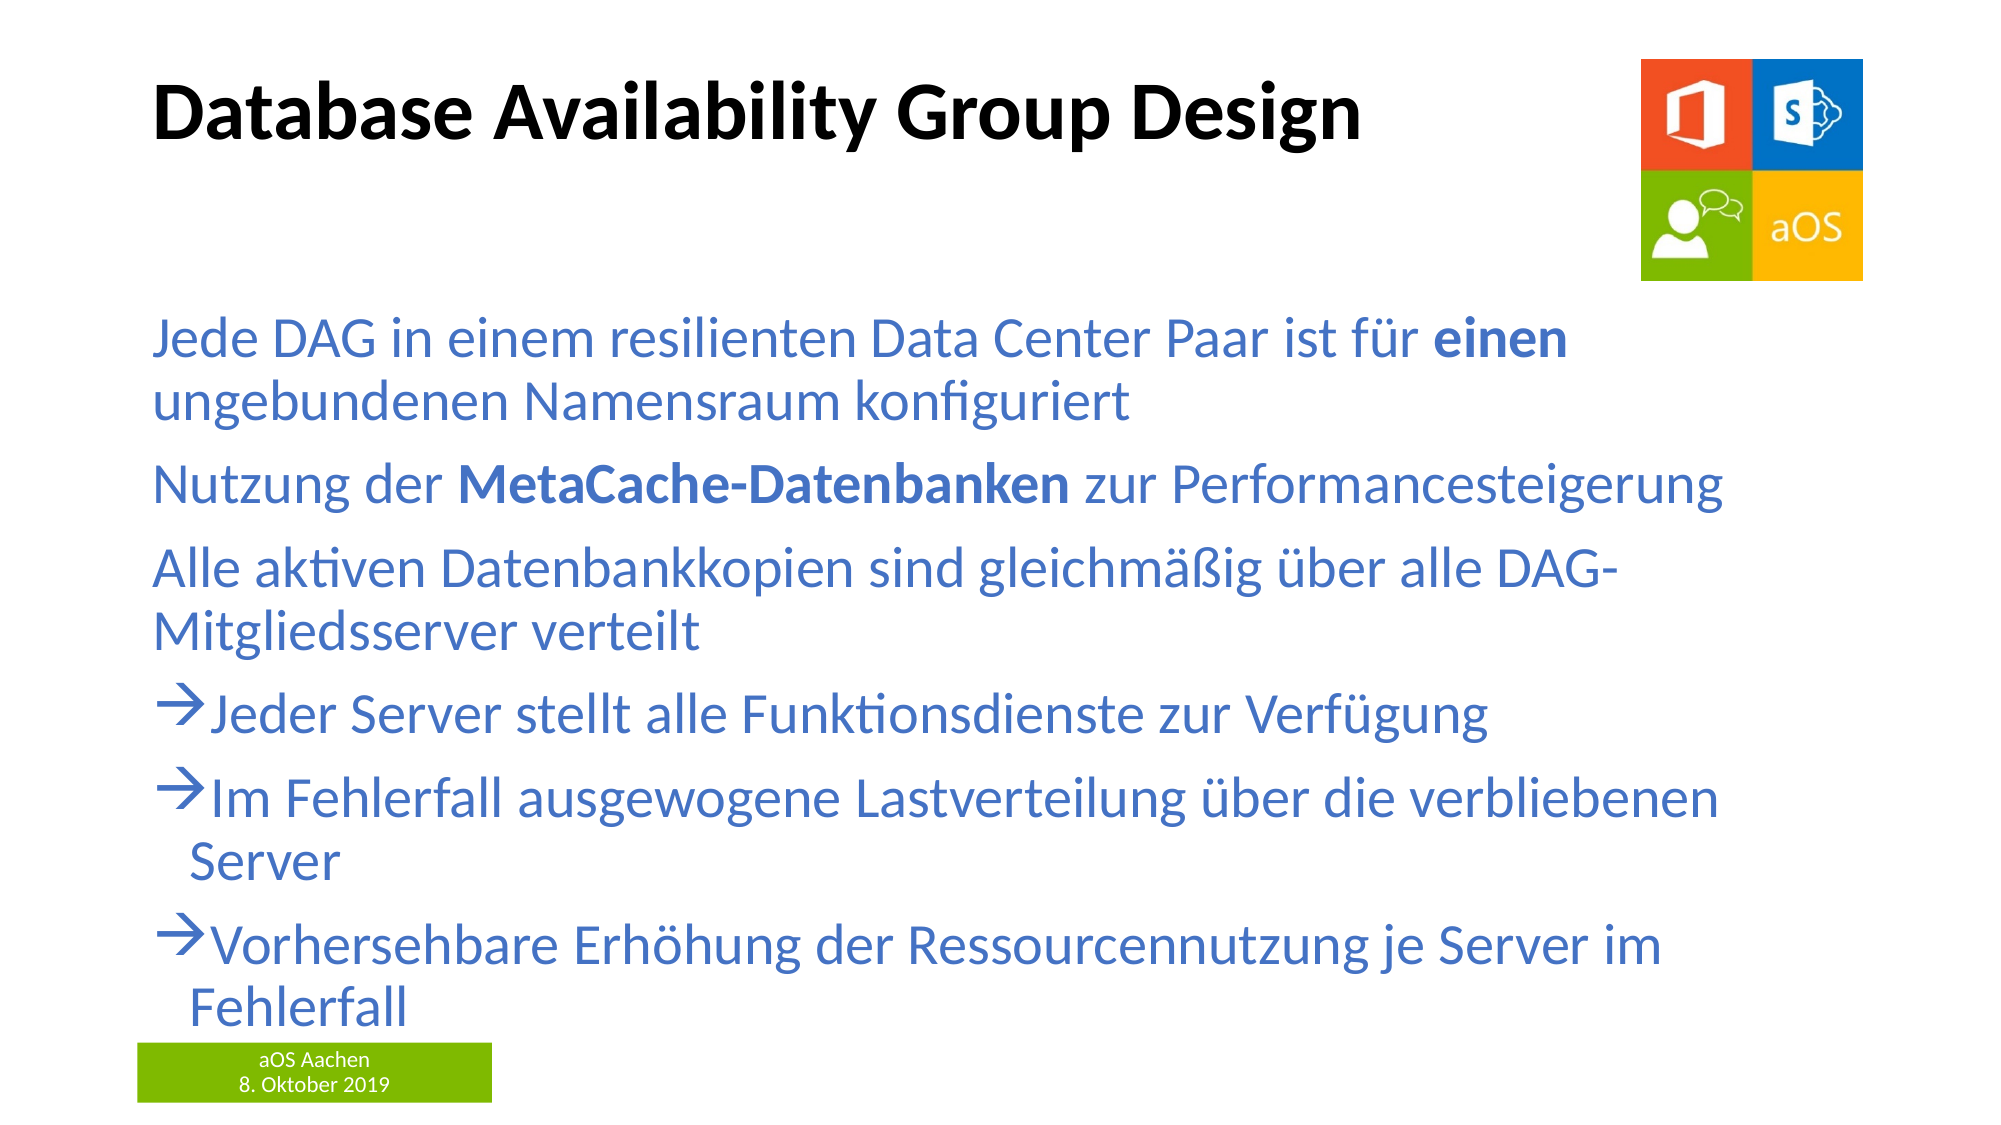

# Database Availability Group Design
Jede DAG in einem resilienten Data Center Paar ist für einen ungebundenen Namensraum konfiguriert
Nutzung der MetaCache-Datenbanken zur Performancesteigerung
Alle aktiven Datenbankkopien sind gleichmäßig über alle DAG-Mitgliedsserver verteilt
Jeder Server stellt alle Funktionsdienste zur Verfügung
Im Fehlerfall ausgewogene Lastverteilung über die verbliebenen Server
Vorhersehbare Erhöhung der Ressourcennutzung je Server im Fehlerfall